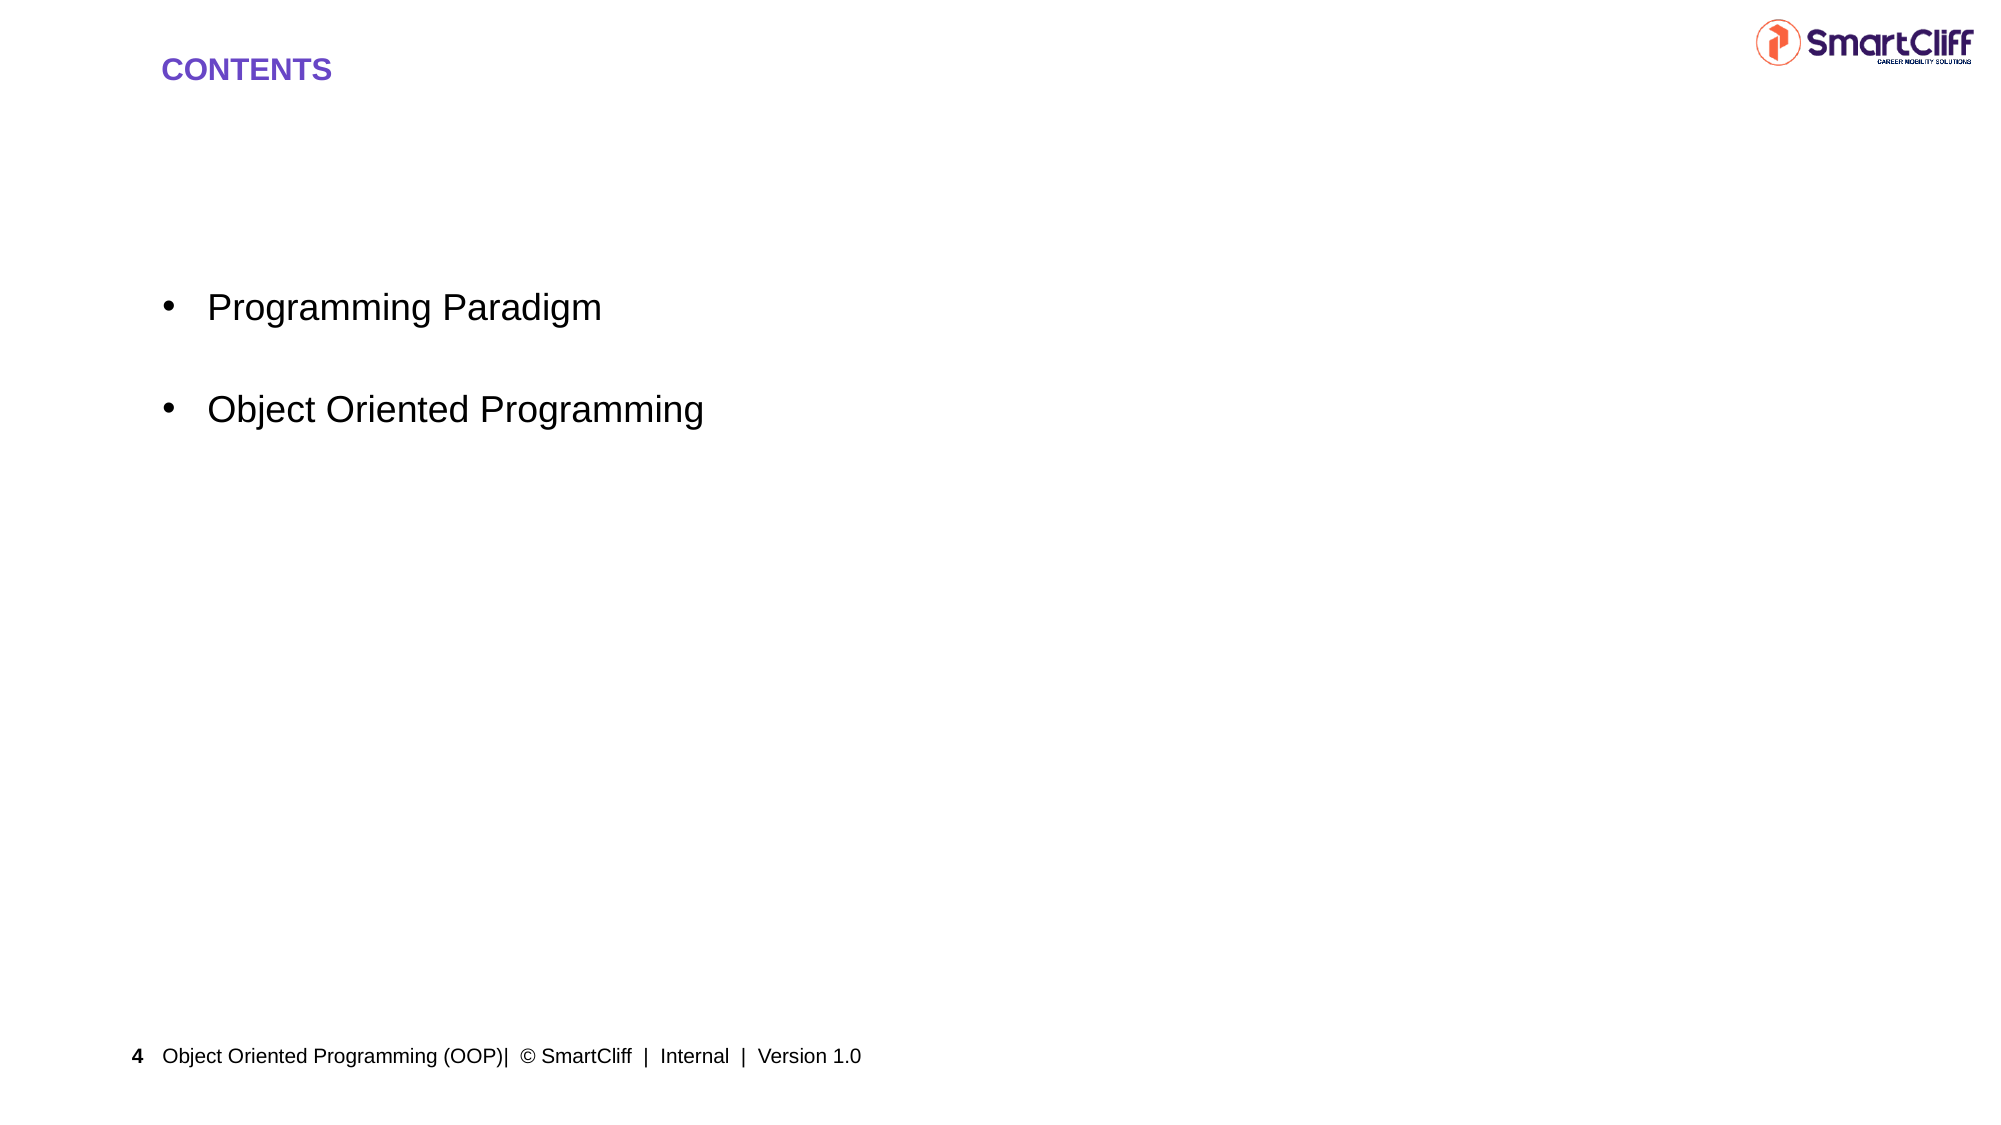

CONTENTS
Programming Paradigm
Object Oriented Programming

Object Oriented Programming (OOP)|  © SmartCliff  |  Internal  |  Version 1.0
4